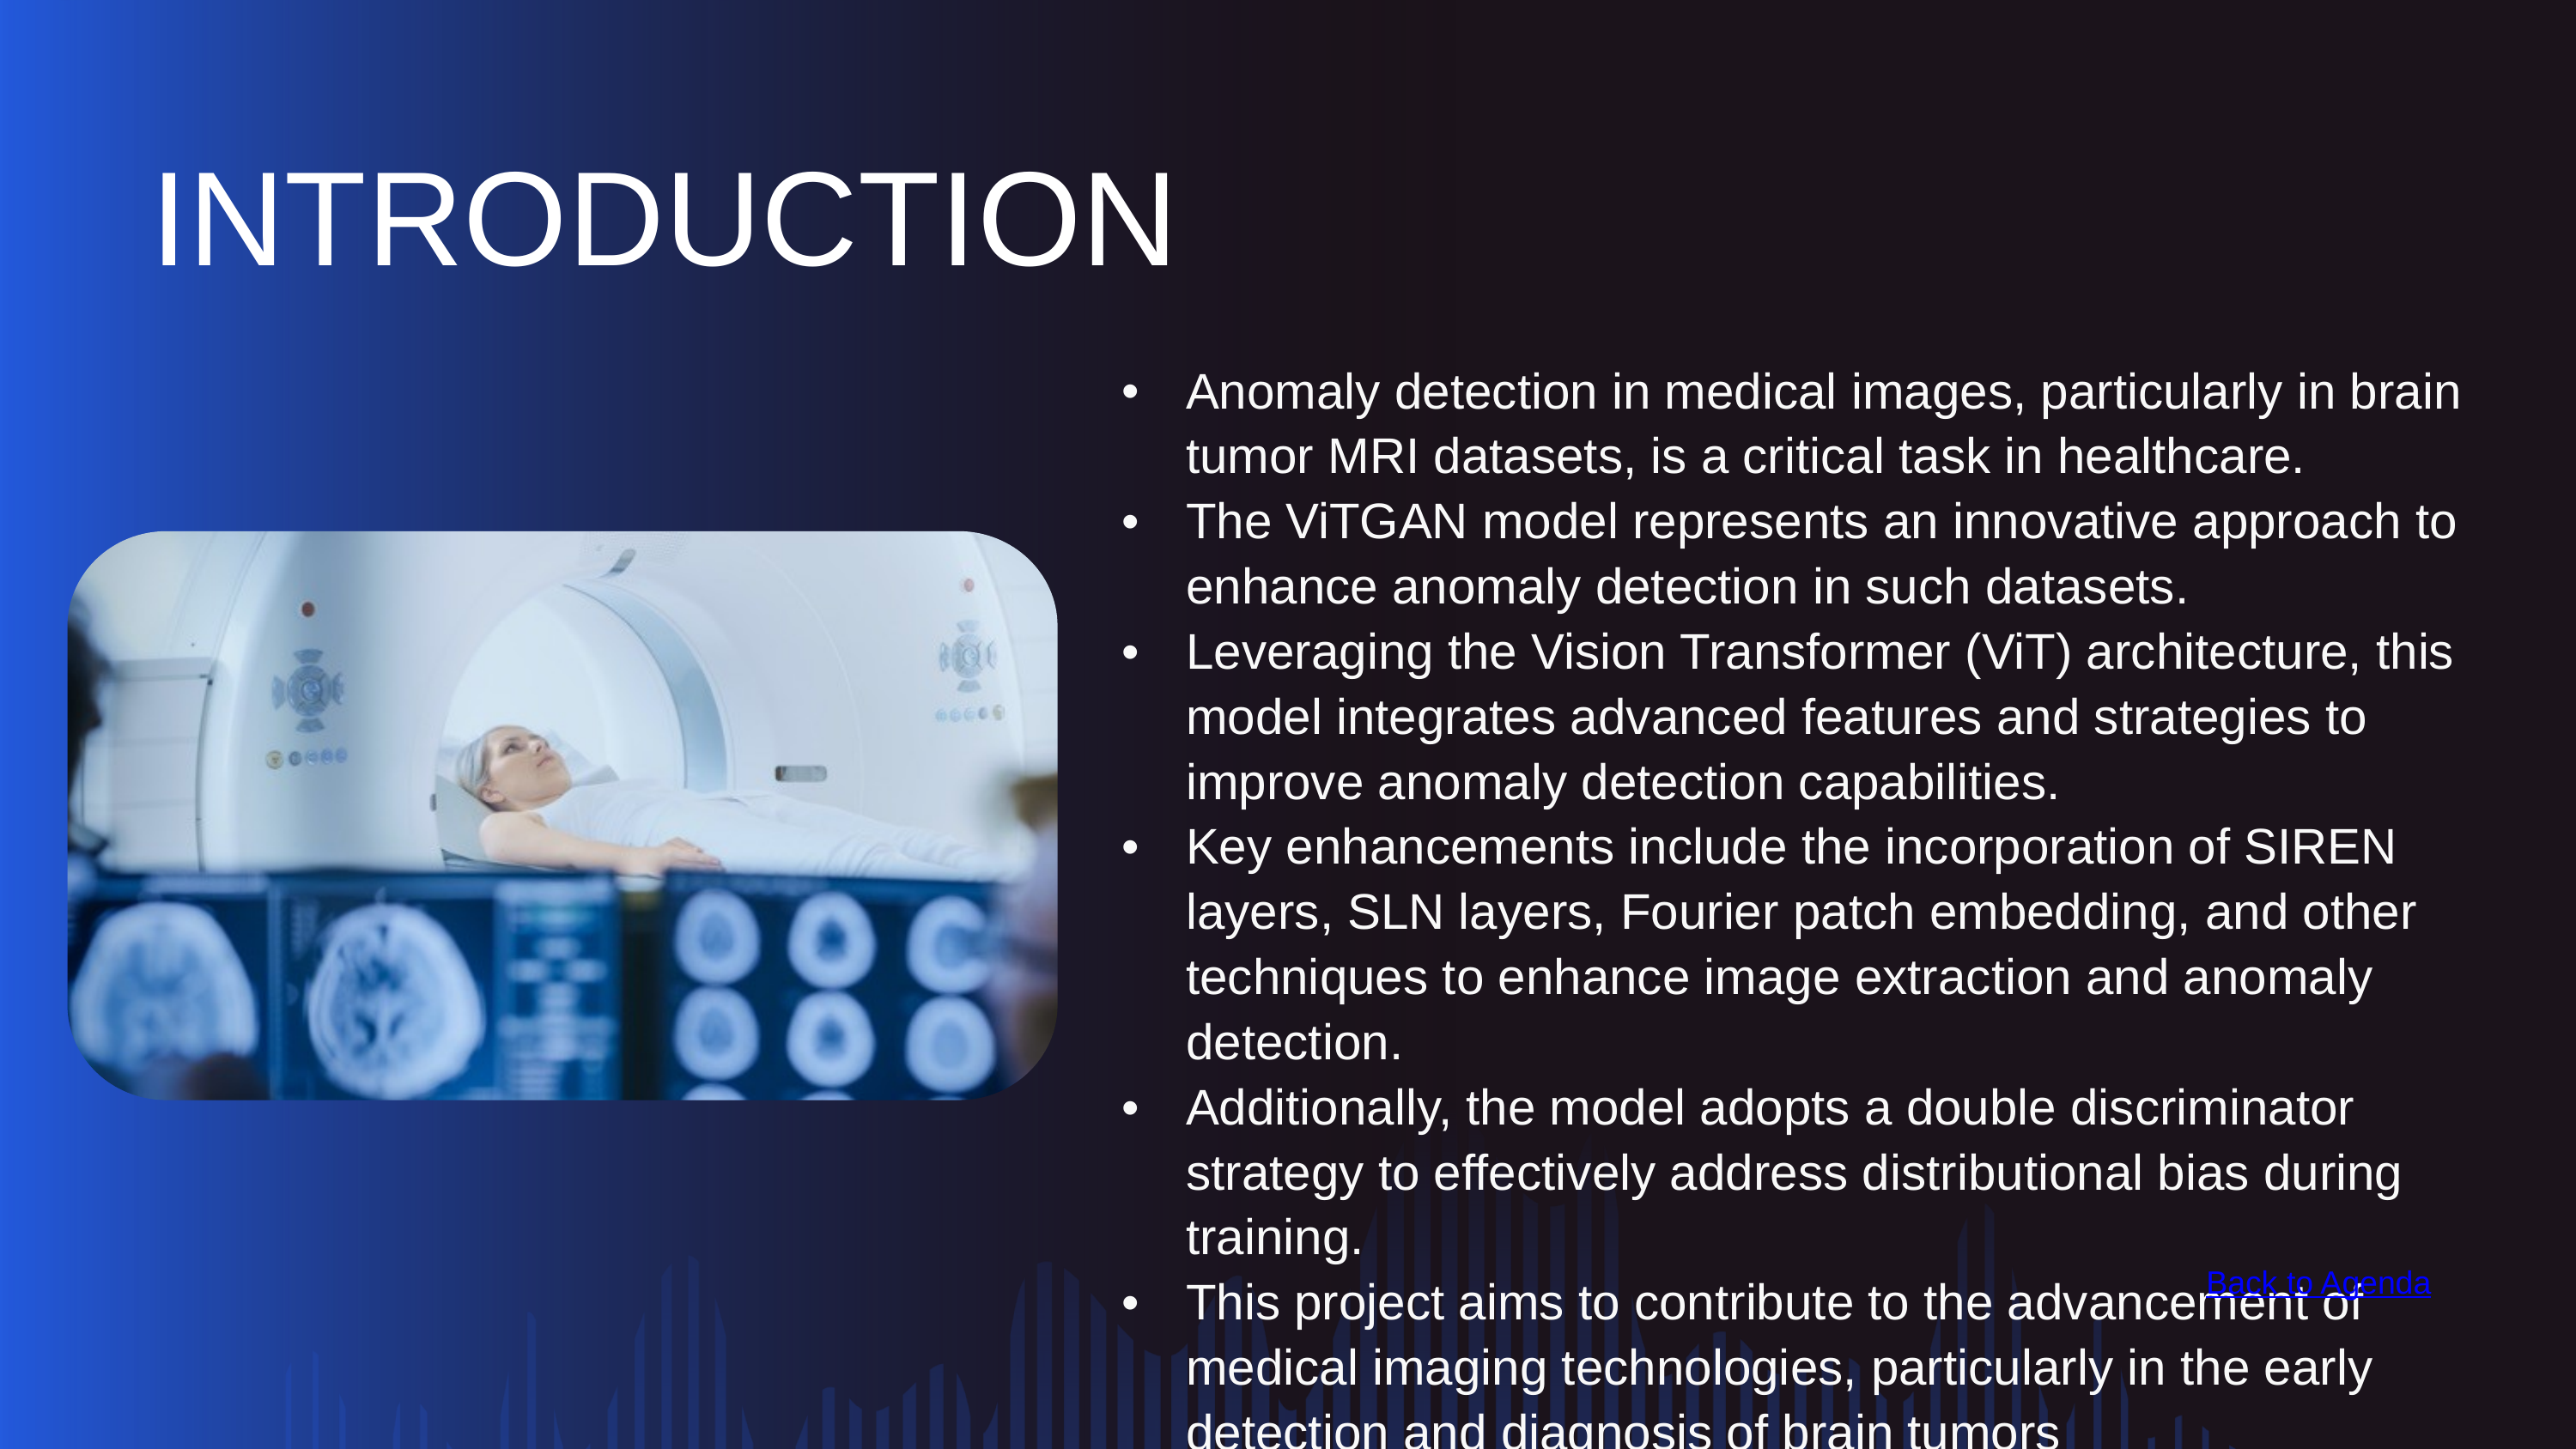

INTRODUCTION
| Anomaly detection in medical images, particularly in brain tumor MRI datasets, is a critical task in healthcare. The ViTGAN model represents an innovative approach to enhance anomaly detection in such datasets. Leveraging the Vision Transformer (ViT) architecture, this model integrates advanced features and strategies to improve anomaly detection capabilities. Key enhancements include the incorporation of SIREN layers, SLN layers, Fourier patch embedding, and other techniques to enhance image extraction and anomaly detection. Additionally, the model adopts a double discriminator strategy to effectively address distributional bias during training. This project aims to contribute to the advancement of medical imaging technologies, particularly in the early detection and diagnosis of brain tumors |
| --- |

Back to Agenda